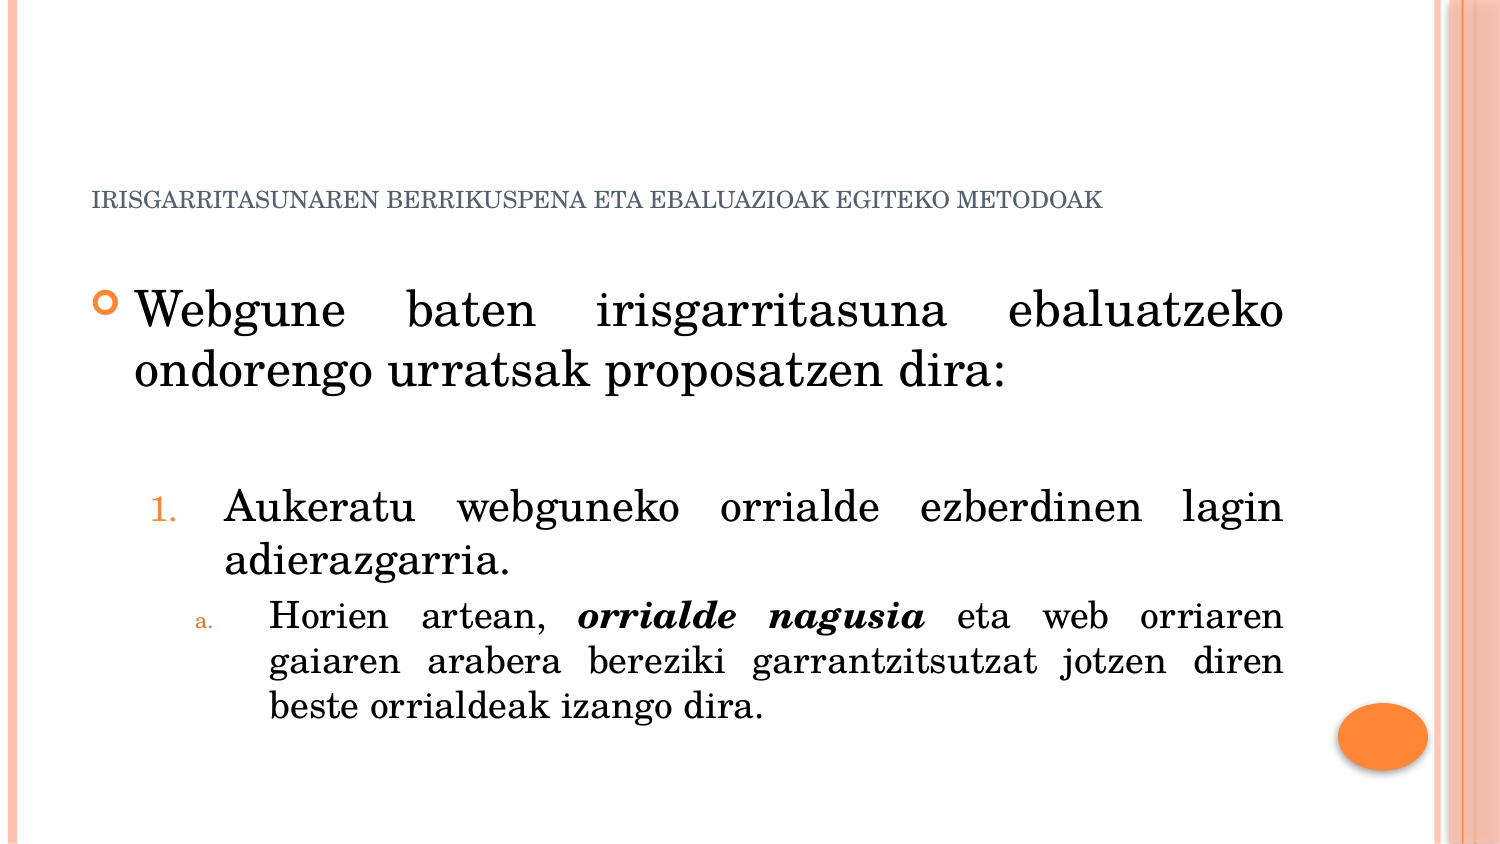

# irisgarritasunaren berrikuspena eta ebaluazioak egiteko metodoak

Webgune baten irisgarritasuna ebaluatzeko ondorengo urratsak proposatzen dira:

Aukeratu webguneko orrialde ezberdinen lagin adierazgarria.
Horien artean, orrialde nagusia eta web orriaren gaiaren arabera bereziki garrantzitsutzat jotzen diren beste orrialdeak izango dira.